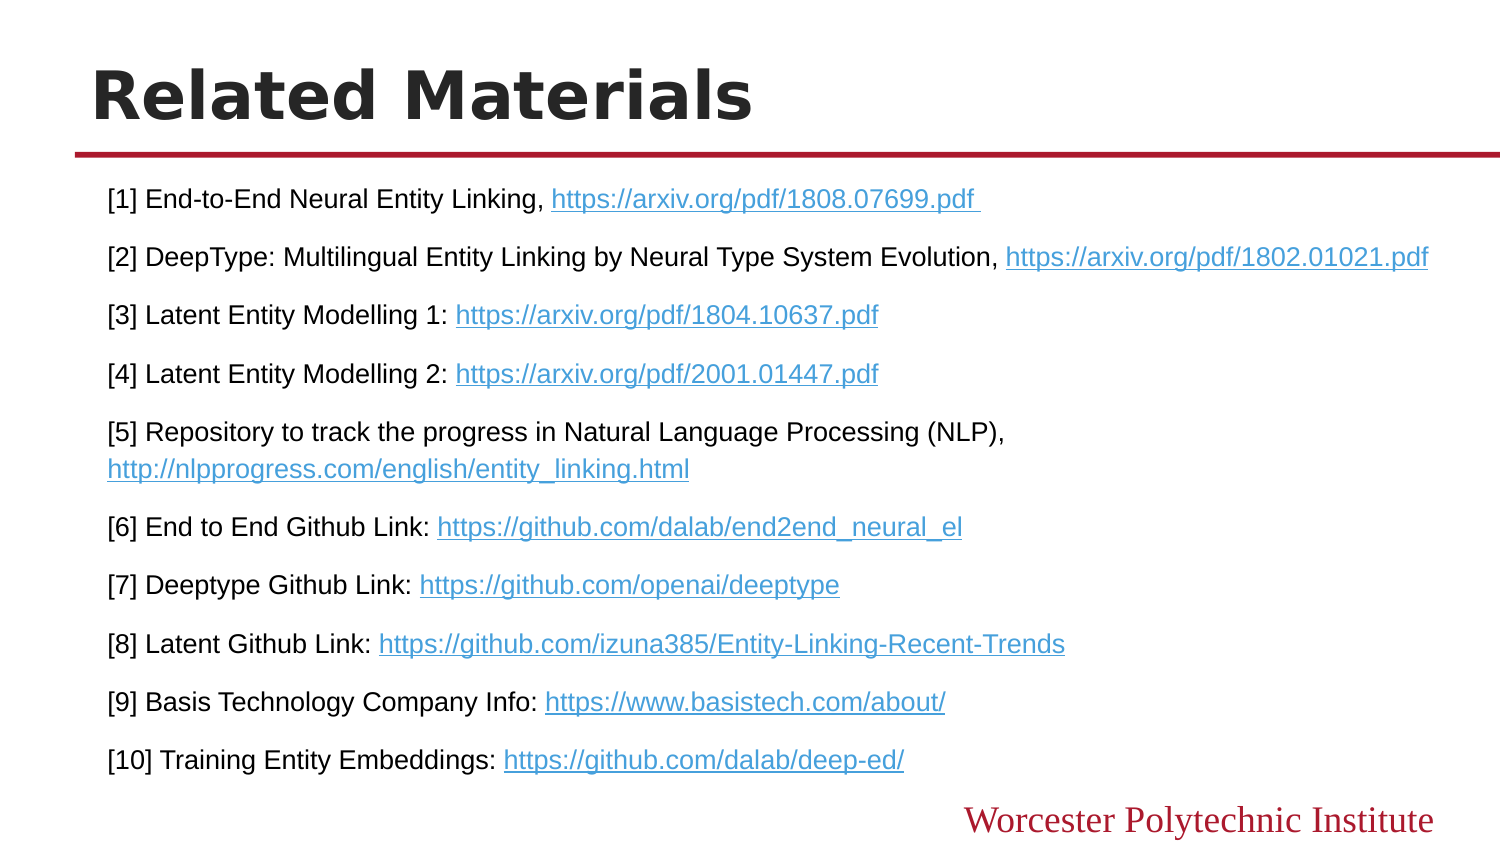

# Related Materials
[1] End-to-End Neural Entity Linking, https://arxiv.org/pdf/1808.07699.pdf
[2] DeepType: Multilingual Entity Linking by Neural Type System Evolution, https://arxiv.org/pdf/1802.01021.pdf
[3] Latent Entity Modelling 1: https://arxiv.org/pdf/1804.10637.pdf
[4] Latent Entity Modelling 2: https://arxiv.org/pdf/2001.01447.pdf
[5] Repository to track the progress in Natural Language Processing (NLP), http://nlpprogress.com/english/entity_linking.html
[6] End to End Github Link: https://github.com/dalab/end2end_neural_el
[7] Deeptype Github Link: https://github.com/openai/deeptype
[8] Latent Github Link: https://github.com/izuna385/Entity-Linking-Recent-Trends
[9] Basis Technology Company Info: https://www.basistech.com/about/
[10] Training Entity Embeddings: https://github.com/dalab/deep-ed/